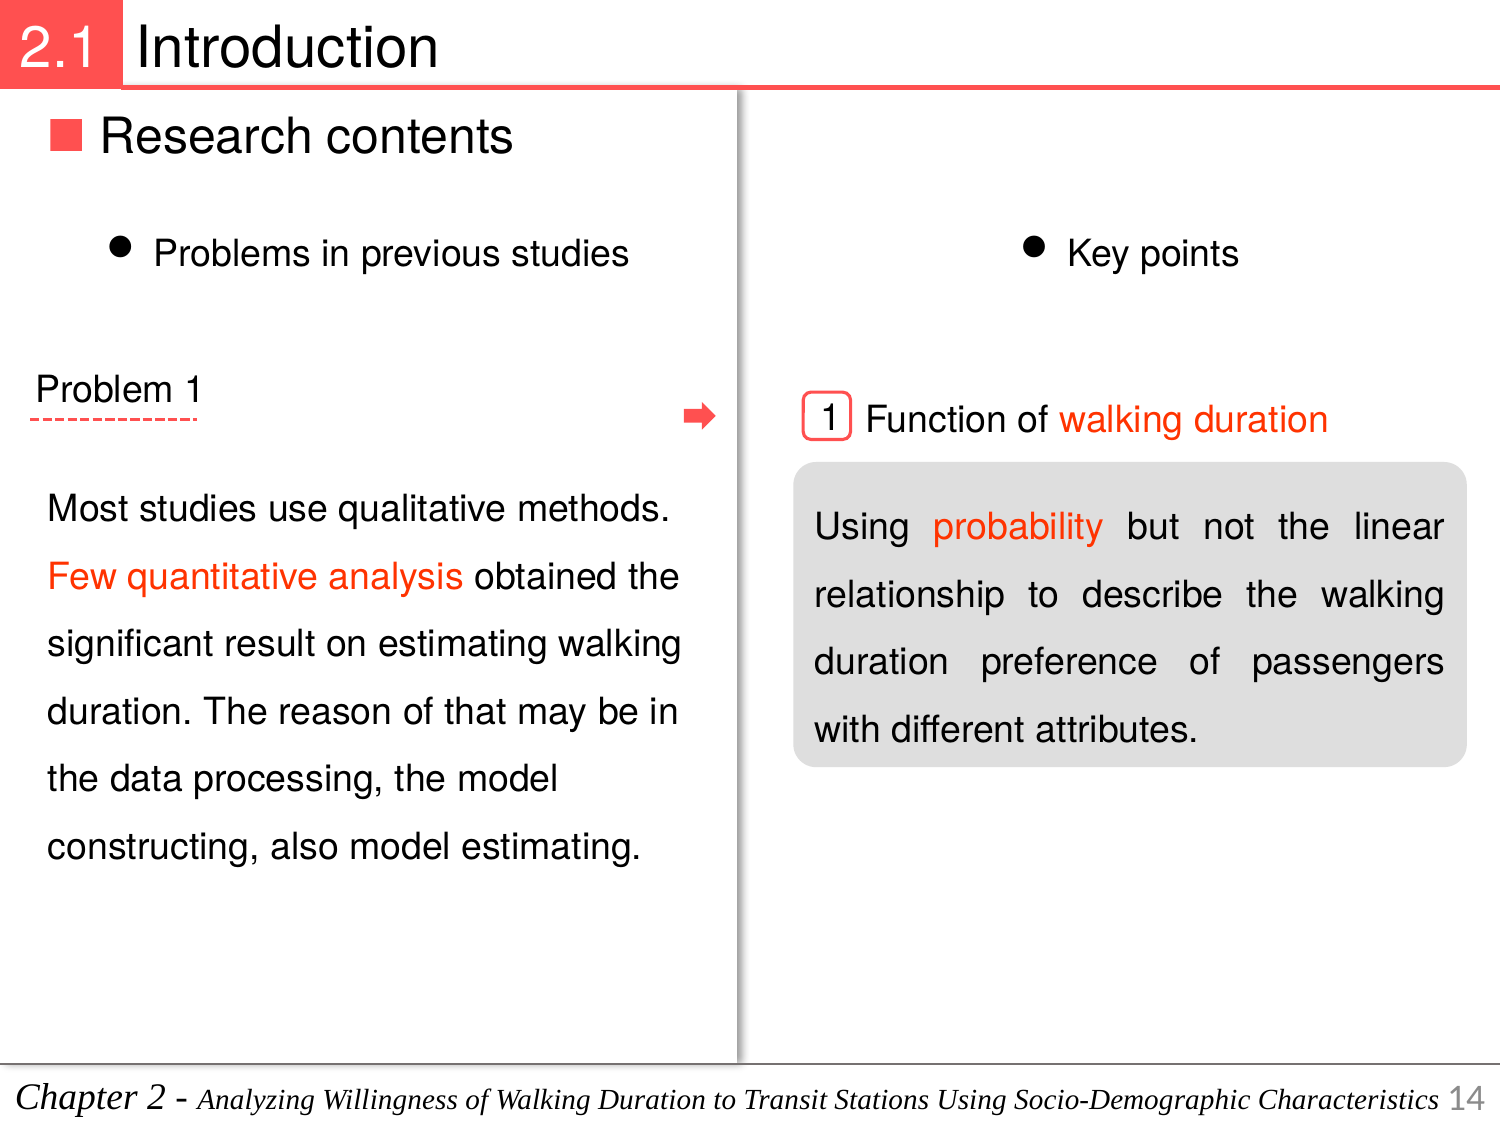

2.1
Introduction

Research contents

Problems in previous studies
Key points
Problem 1
Function of walking duration
1
Using probability but not the linear relationship to describe the walking duration preference of passengers with different attributes.

Most studies use qualitative methods. Few quantitative analysis obtained the significant result on estimating walking duration. The reason of that may be in the data processing, the model constructing, also model estimating.
Chapter 2 - Analyzing Willingness of Walking Duration to Transit Stations Using Socio-Demographic Characteristics
14